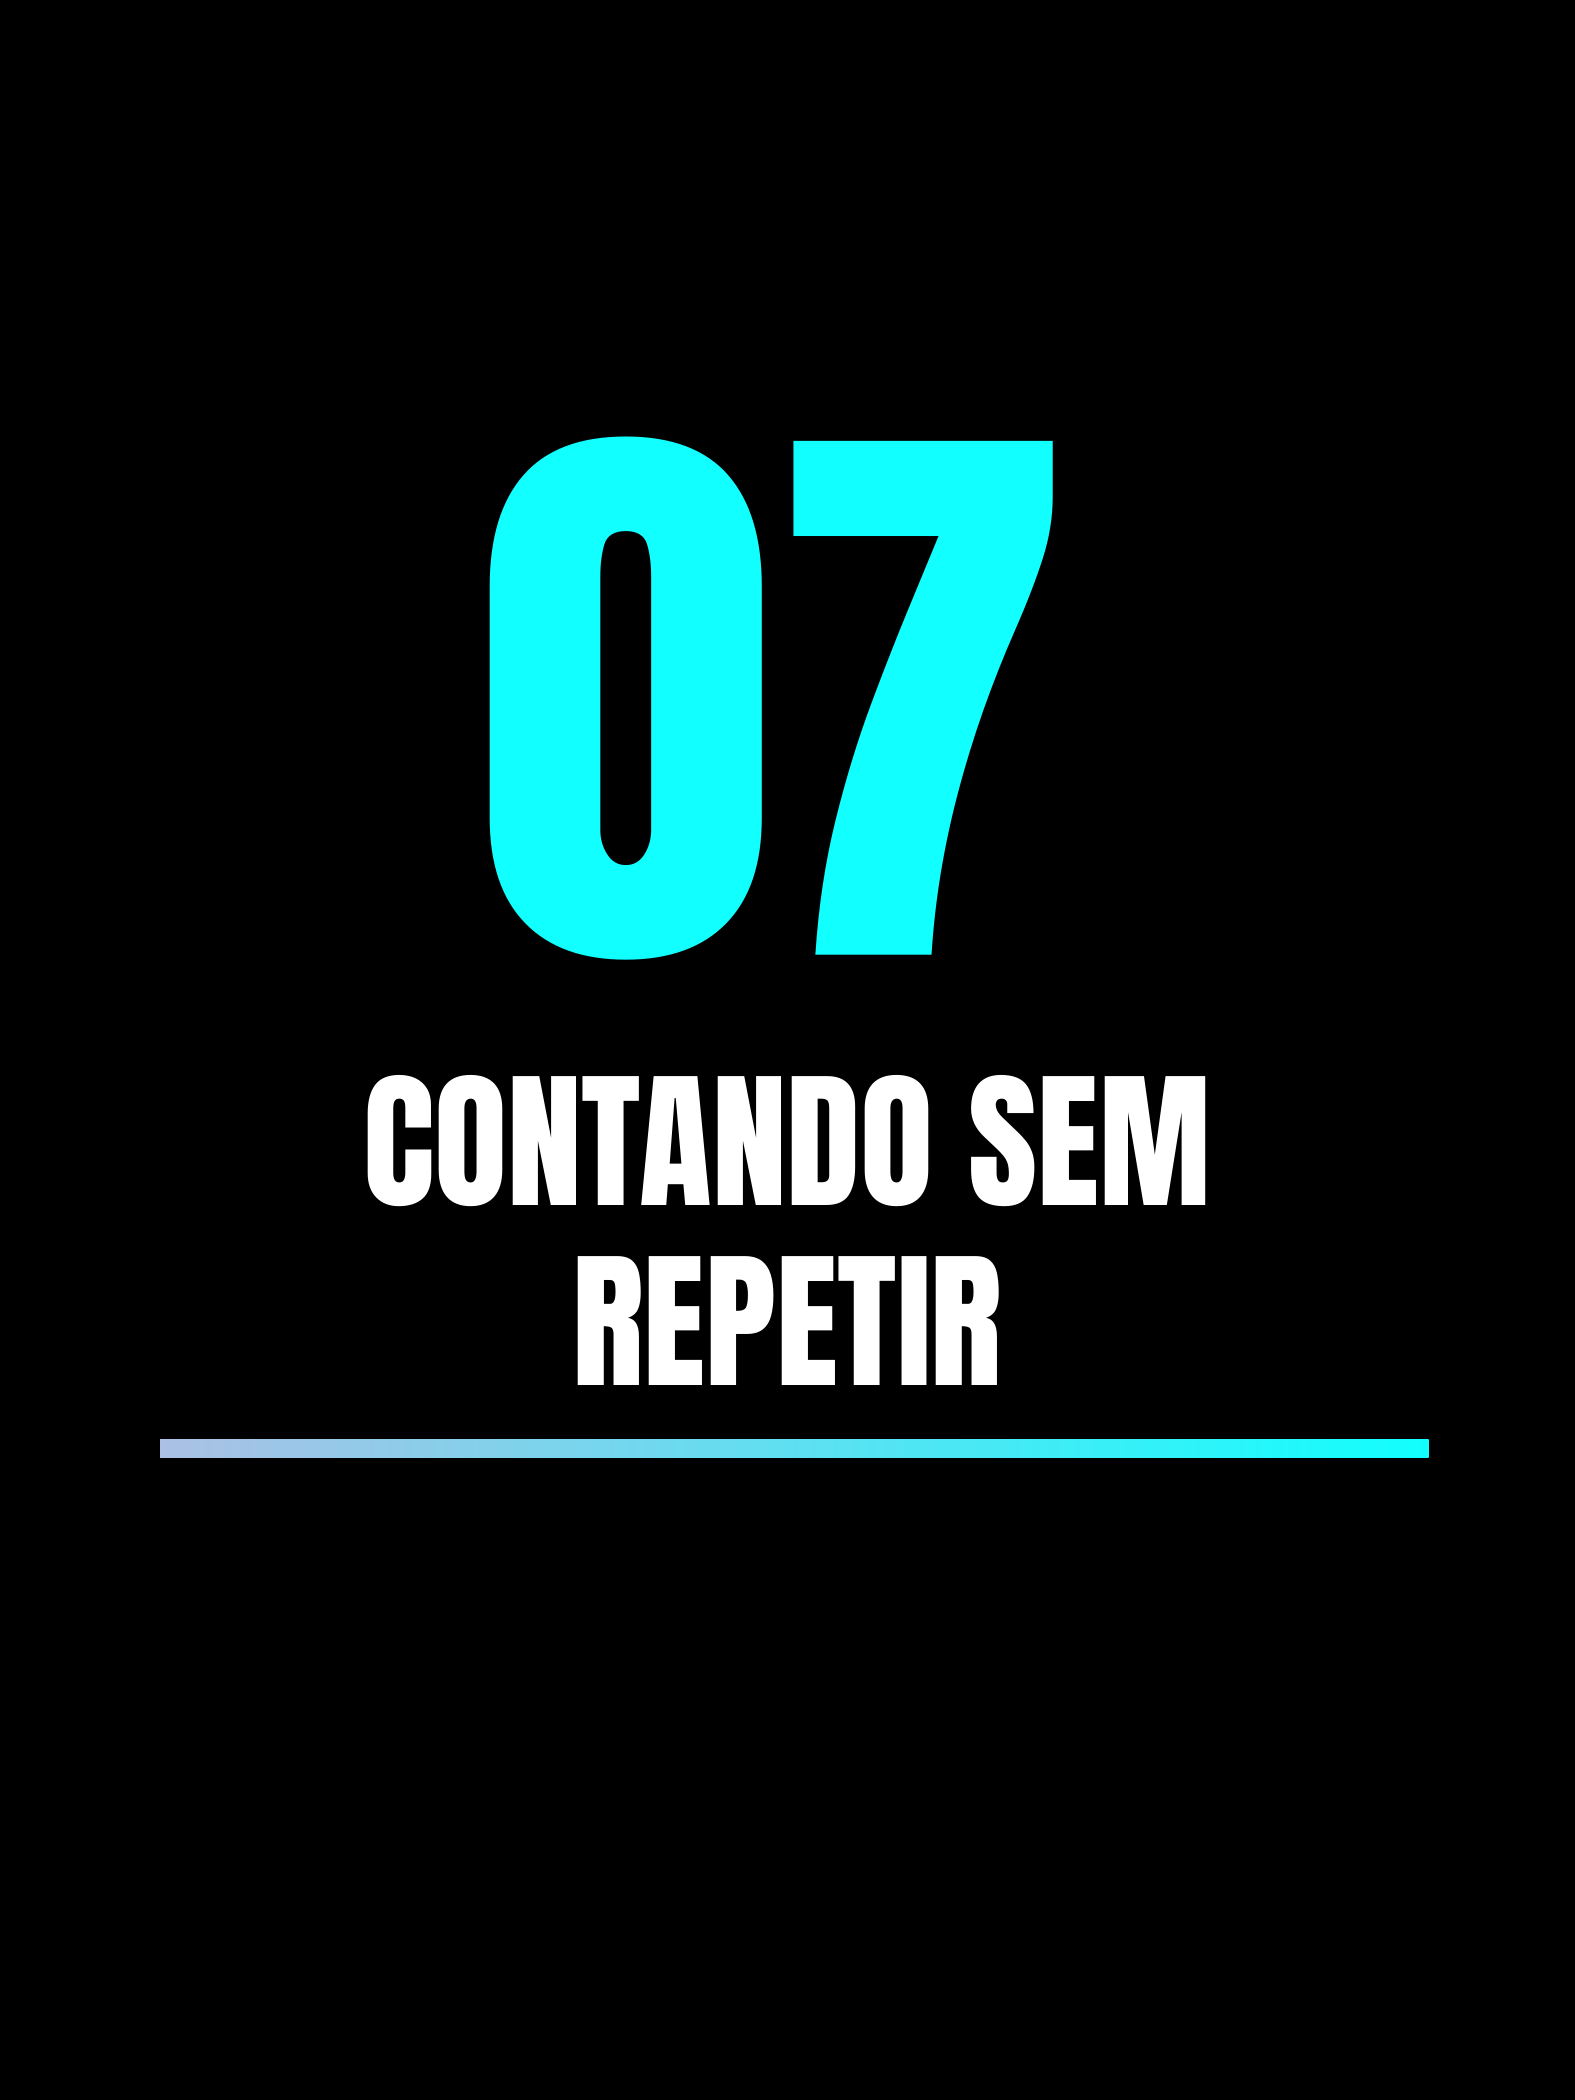

07
CONTANDO SEM REPETIR

POWER BI – RISOALDO ALMEIDA
15